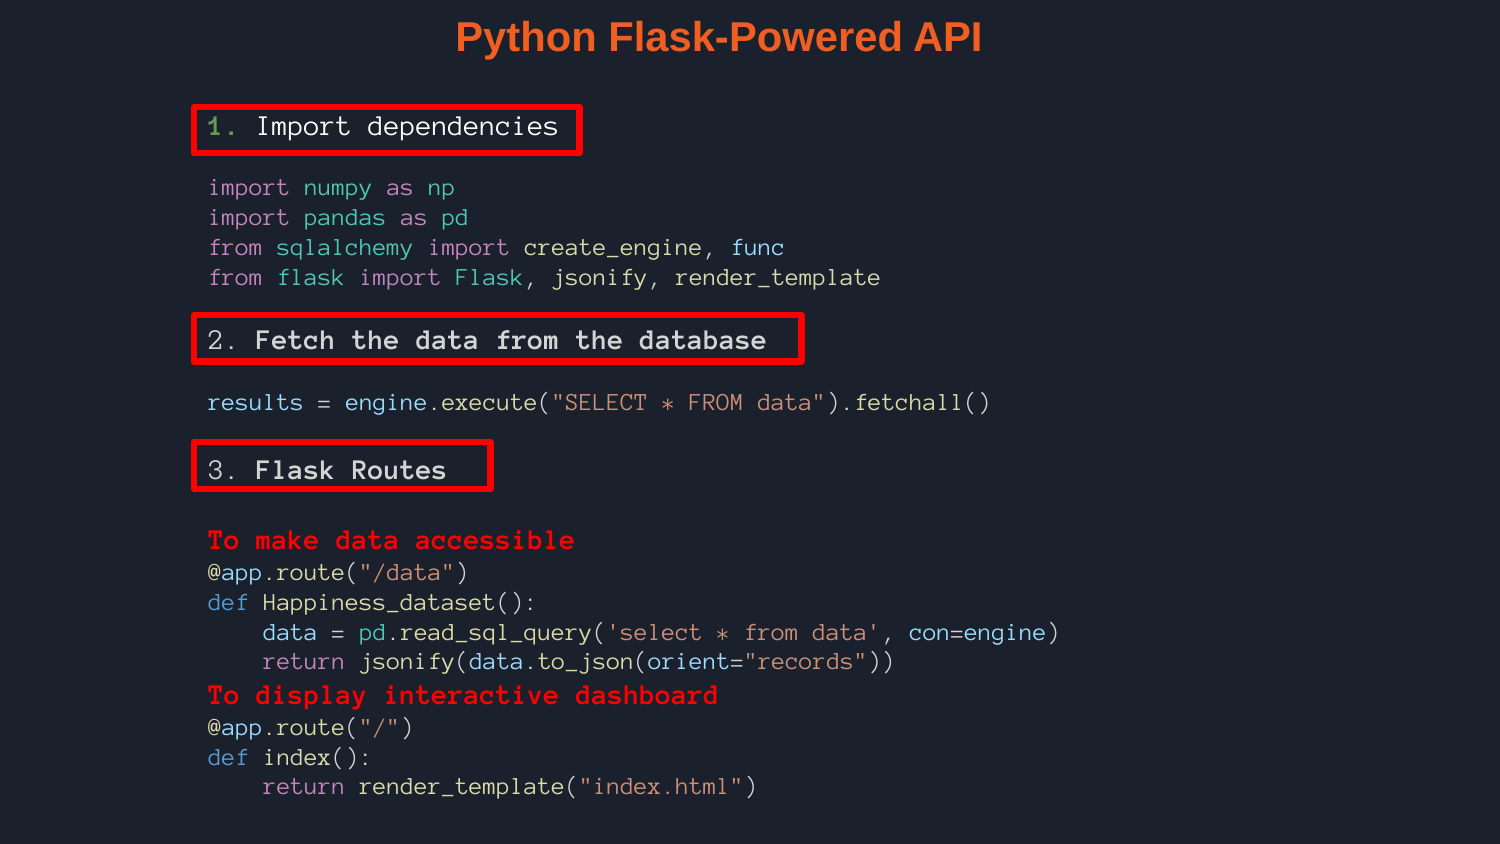

Python Flask-Powered API
1. Import dependencies

import numpy as np
import pandas as pd
from sqlalchemy import create_engine, func
from flask import Flask, jsonify, render_template
2. Fetch the data from the database

results = engine.execute("SELECT * FROM data").fetchall()
3. Flask Routes

To make data accessible
@app.route("/data")
def Happiness_dataset():
    data = pd.read_sql_query('select * from data', con=engine)
    return jsonify(data.to_json(orient="records"))
To display interactive dashboard
@app.route("/")
def index():
    return render_template("index.html")